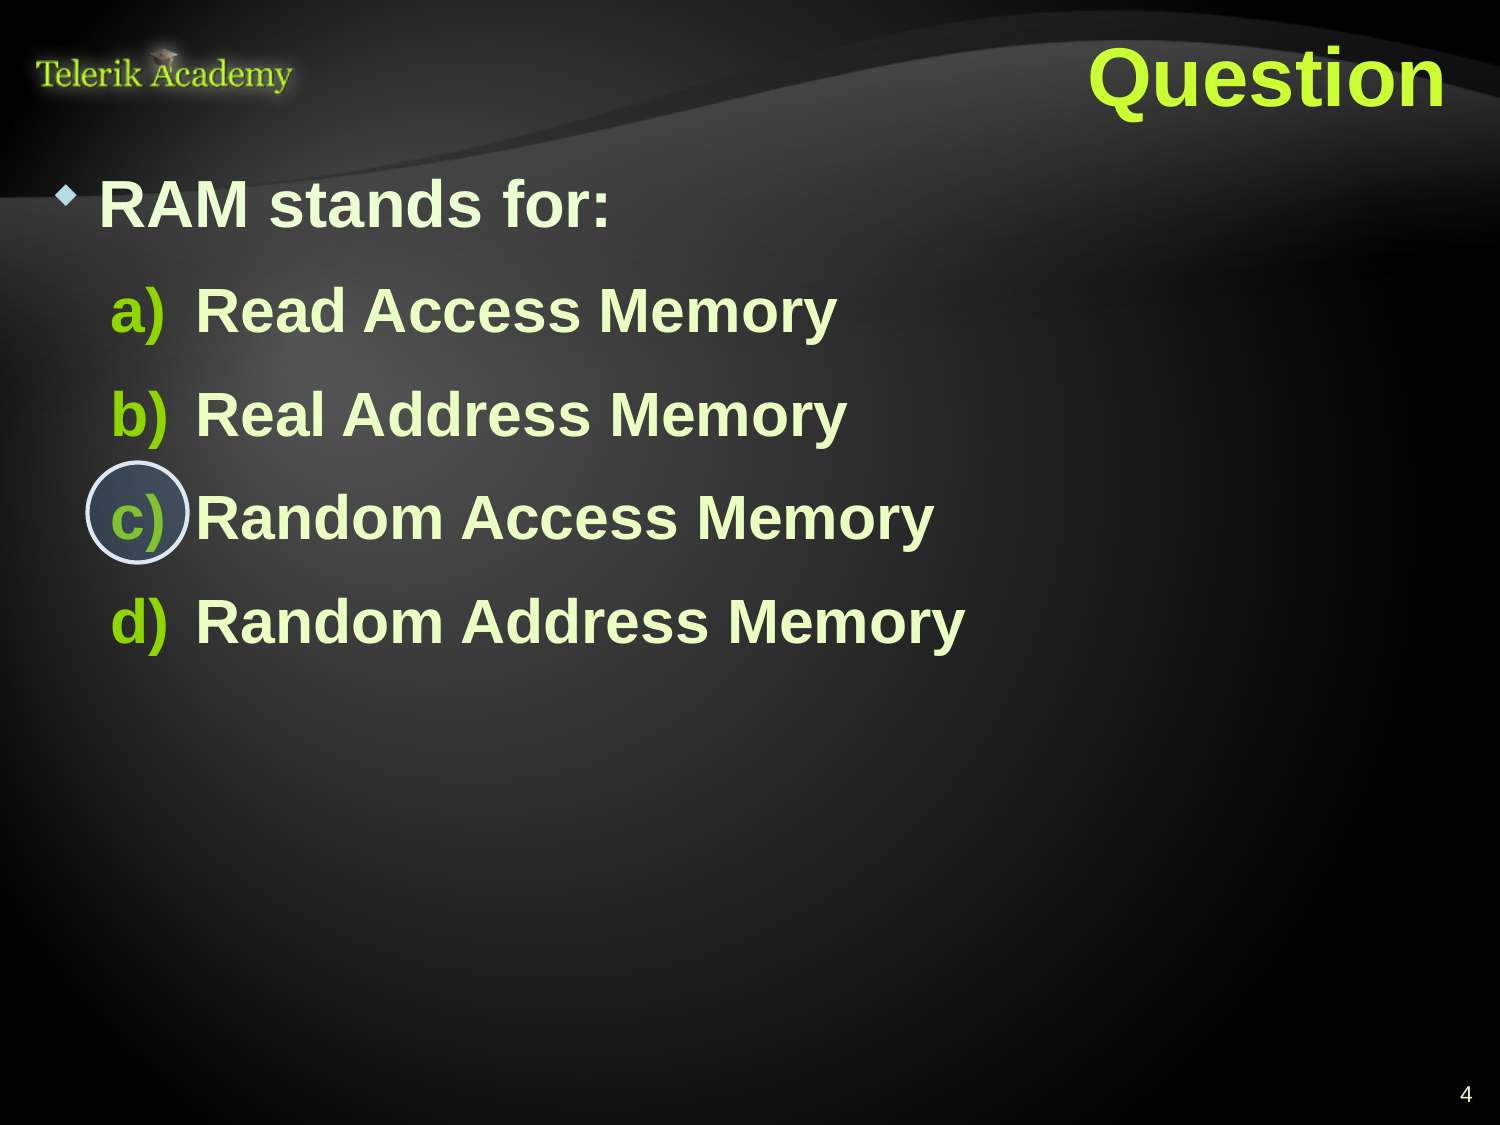

# Question
RAM stands for:
Read Access Memory
Real Address Memory
Random Access Memory
Random Address Memory

4